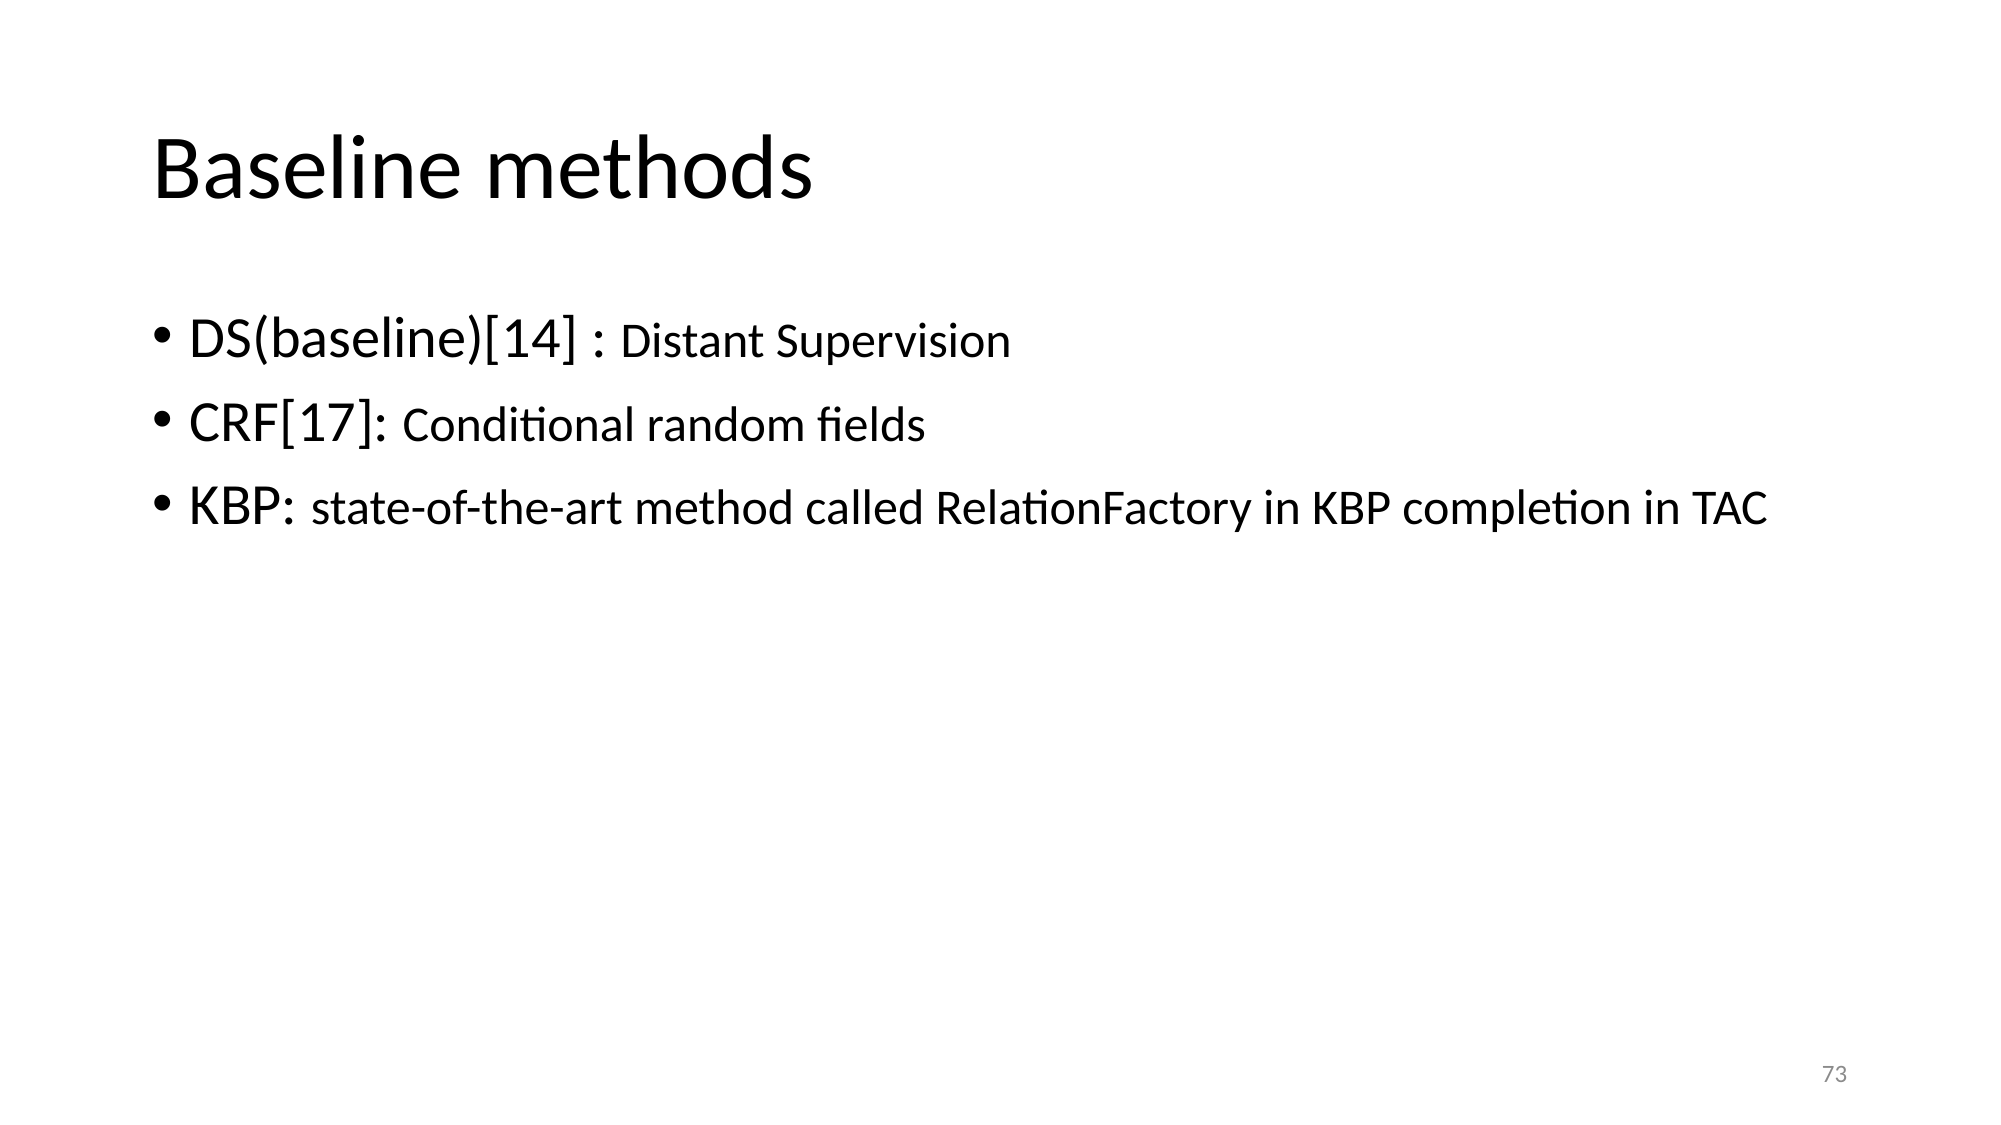

# Baseline methods
DS(baseline)[14] : Distant Supervision
CRF[17]: Conditional random fields
KBP: state-of-the-art method called RelationFactory in KBP completion in TAC

73